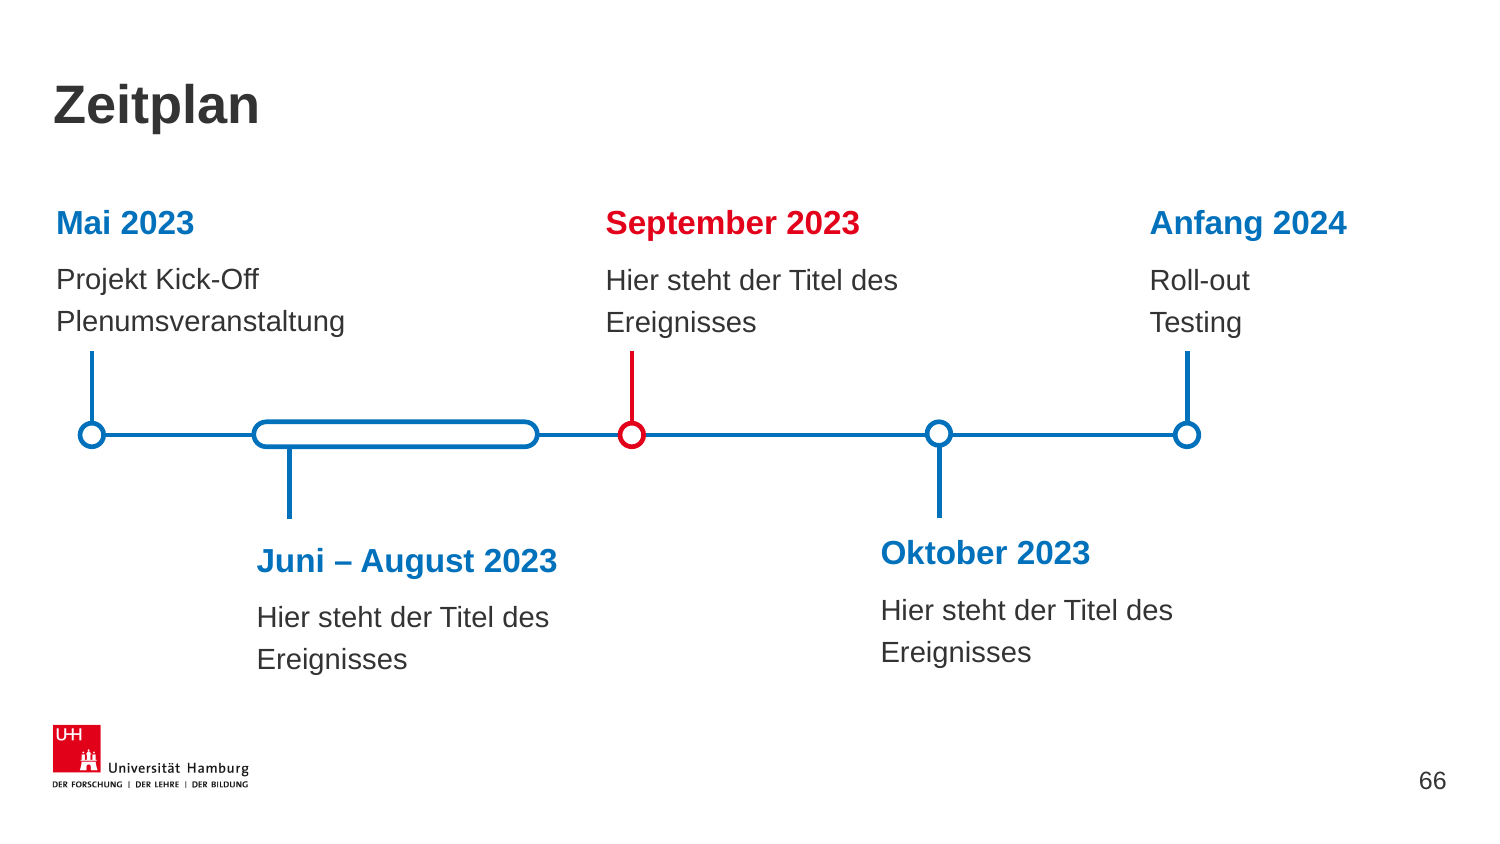

# Zeitplan
Mai 2023
Projekt Kick-Off
Plenumsveranstaltung
September 2023
Hier steht der Titel des Ereignisses
Anfang 2024
Roll-out
Testing

Oktober 2023
Hier steht der Titel des Ereignisses
Juni – August 2023
Hier steht der Titel des Ereignisses
66